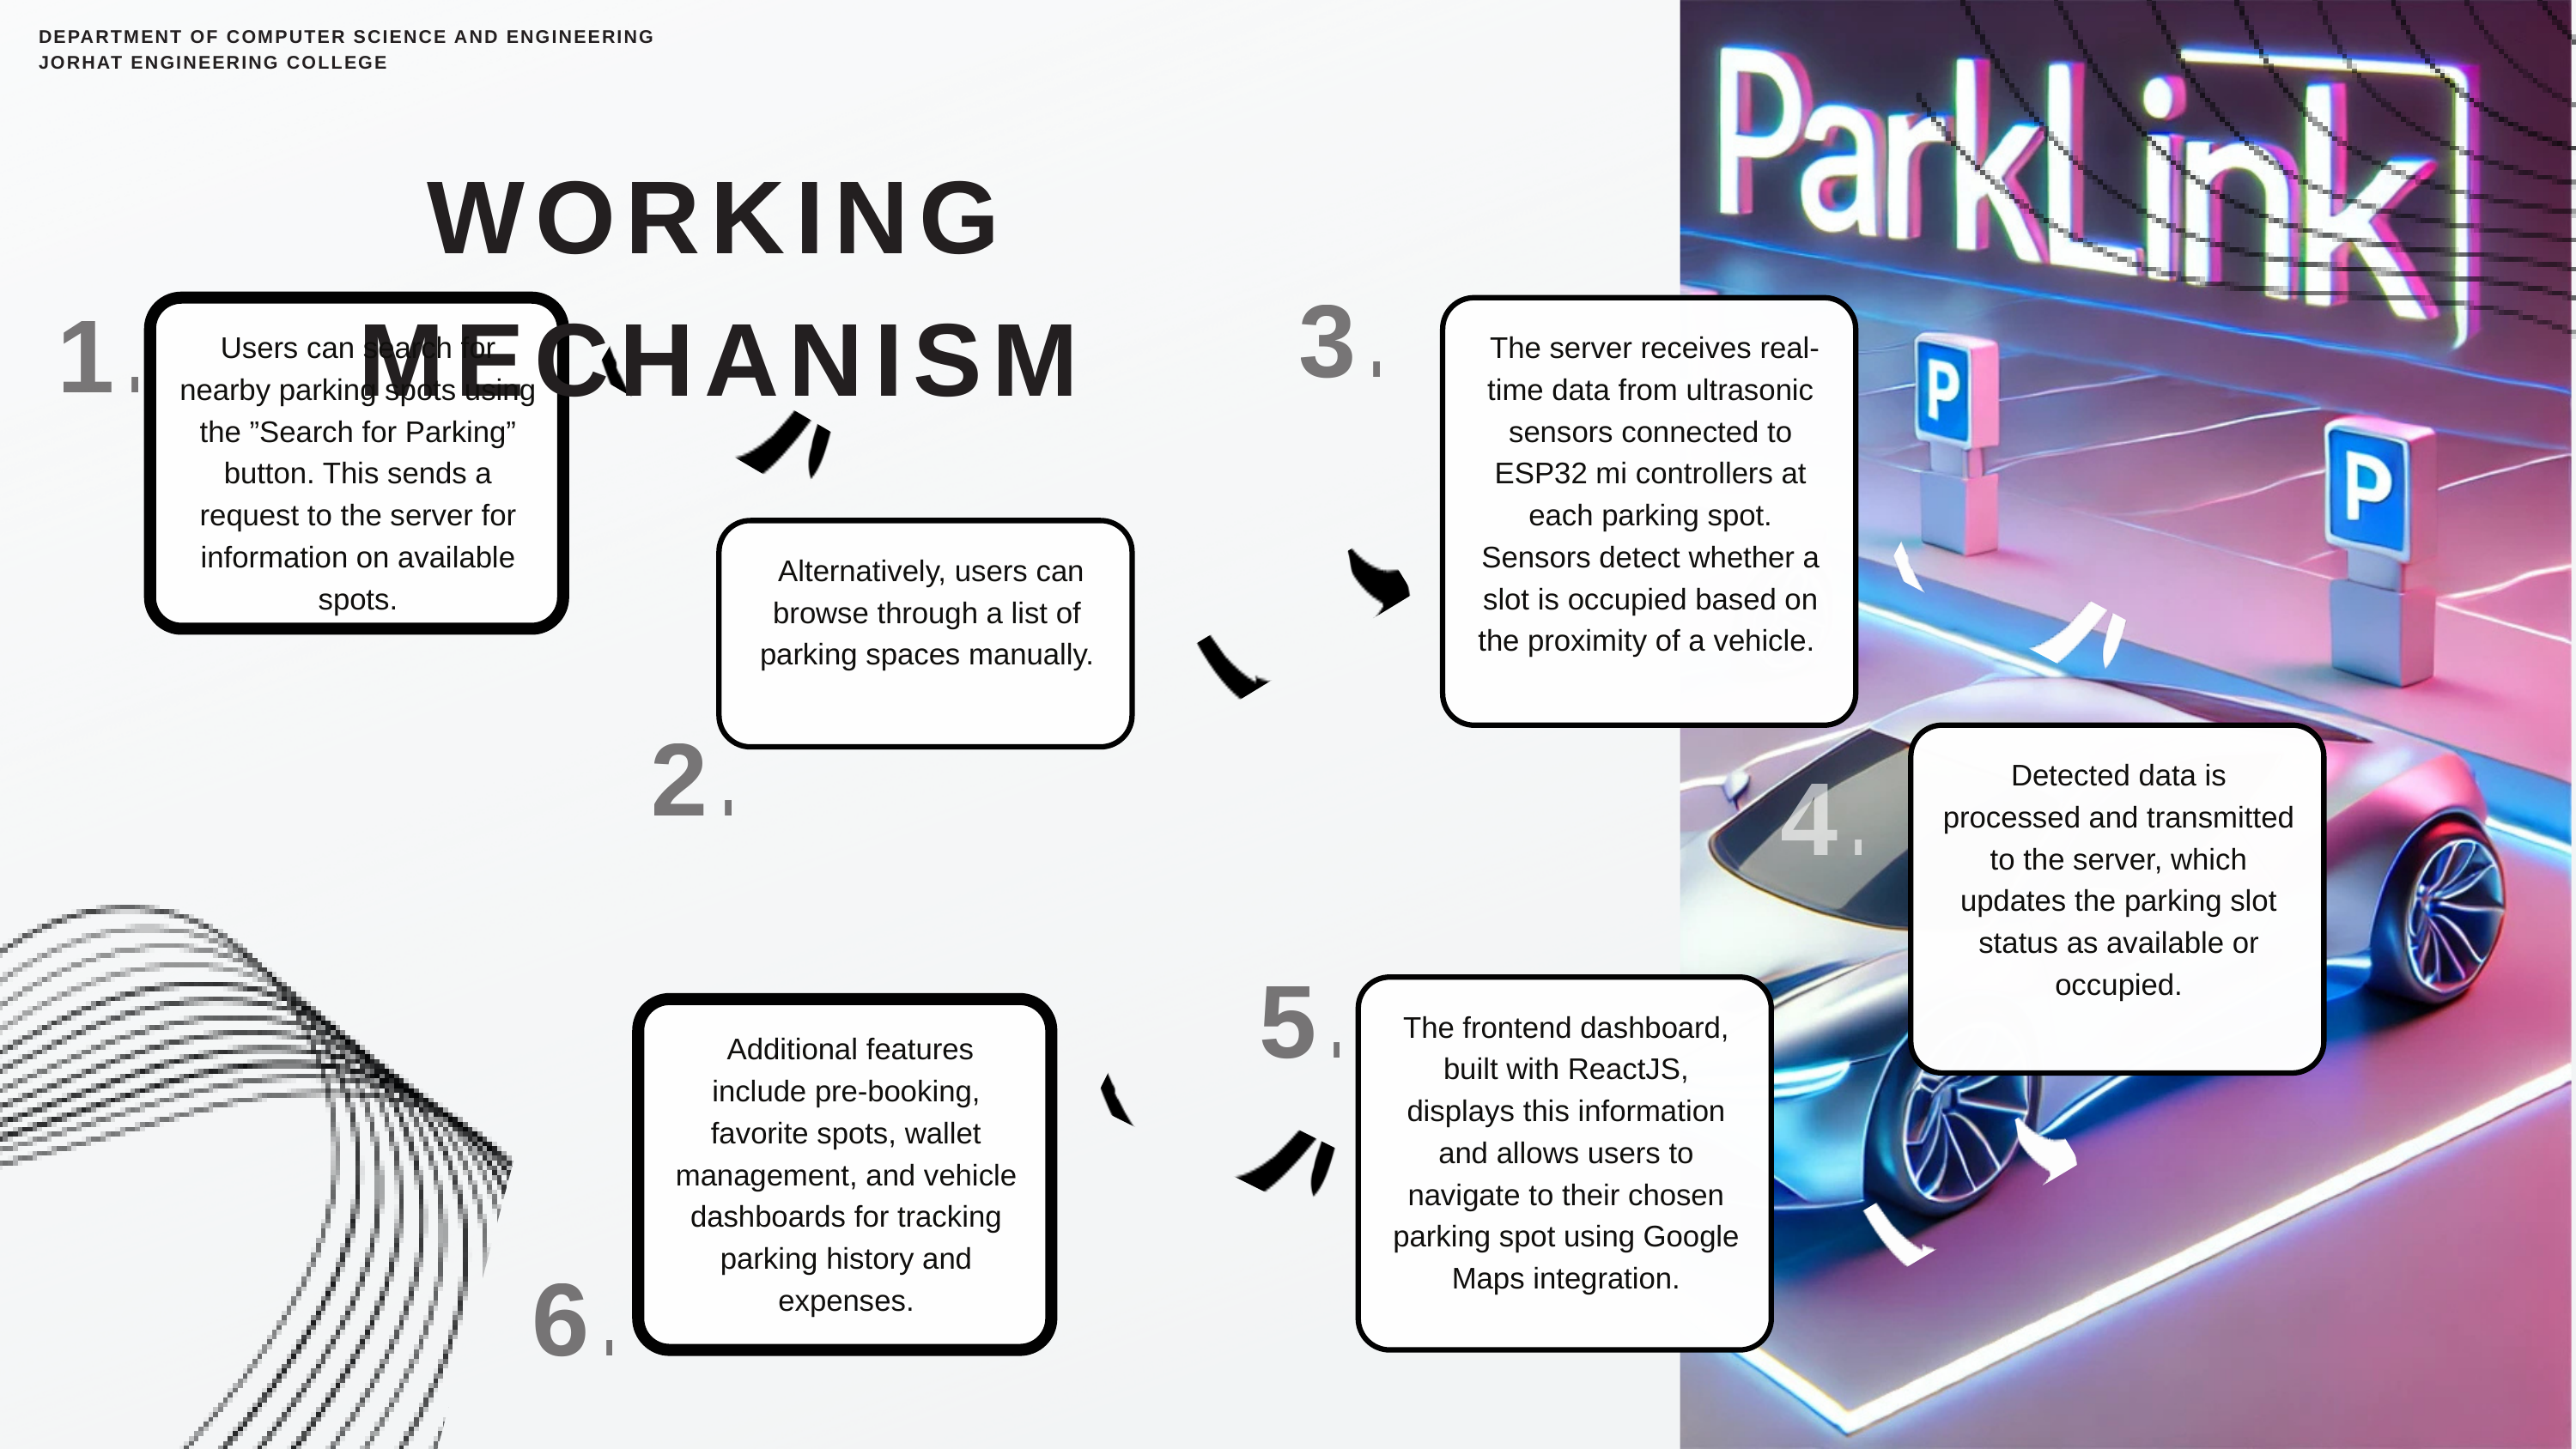

DEPARTMENT OF COMPUTER SCIENCE AND ENGINEERING
JORHAT ENGINEERING COLLEGE
WORKING MECHANISM
3.
1.

Users can search for nearby parking spots using the ”Search for Parking” button. This sends a request to the server for information on available spots.
 The server receives real-time data from ultrasonic sensors connected to ESP32 mi controllers at each parking spot. Sensors detect whether a slot is occupied based on the proximity of a vehicle.

 Alternatively, users can browse through a list of parking spaces manually.

2.

4.
Detected data is processed and transmitted to the server, which updates the parking slot status as available or occupied.
5.

The frontend dashboard, built with ReactJS, displays this information and allows users to navigate to their chosen parking spot using Google Maps integration.
 Additional features include pre-booking, favorite spots, wallet management, and vehicle dashboards for tracking parking history and expenses.

6.